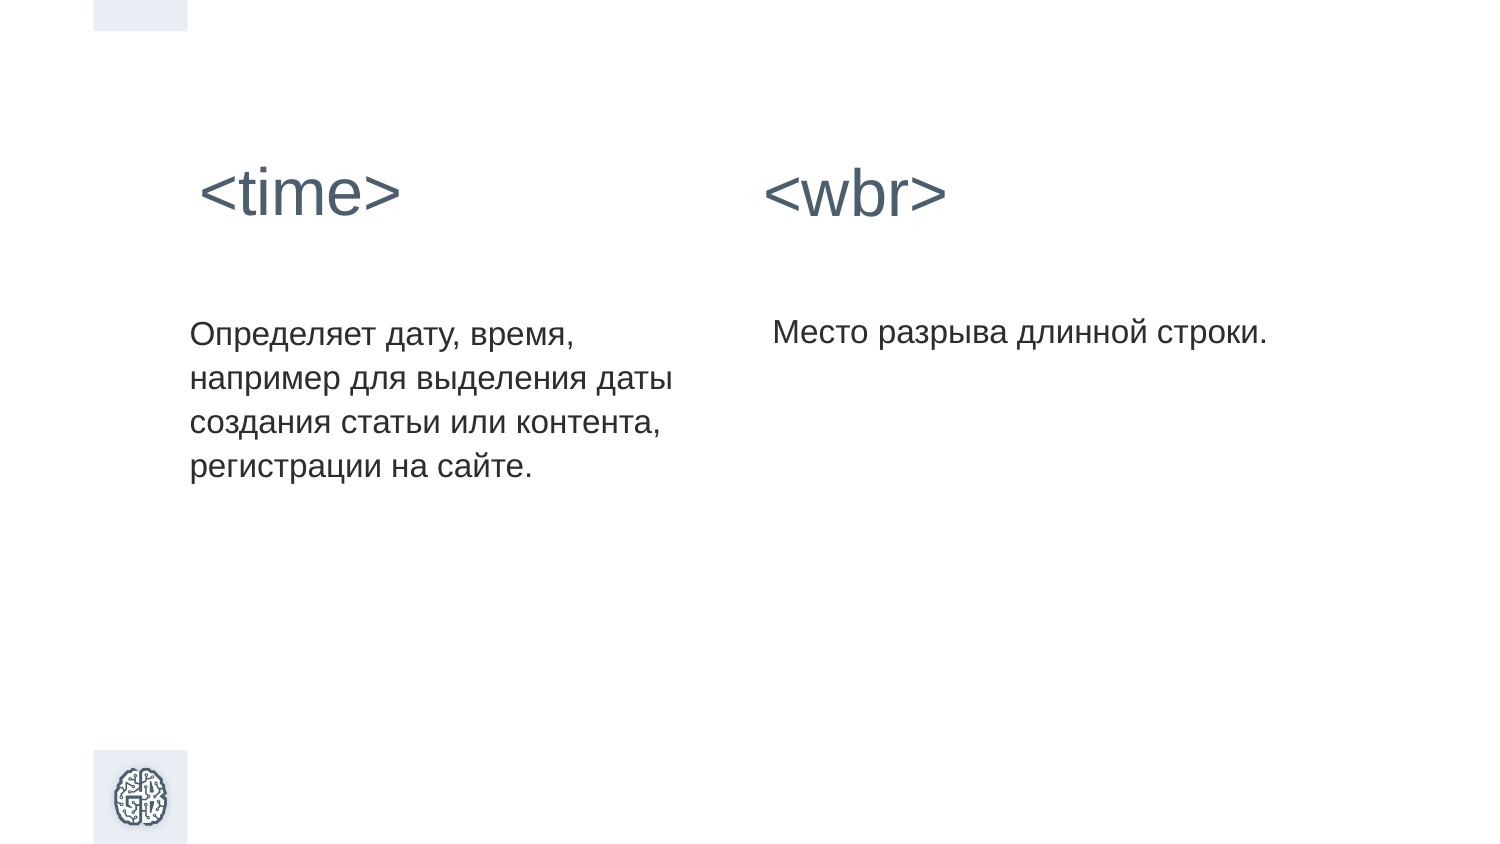

<time>
<wbr>
Место разрыва длинной строки.
Определяет дату, время, например для выделения даты создания статьи или контента, регистрации на сайте.